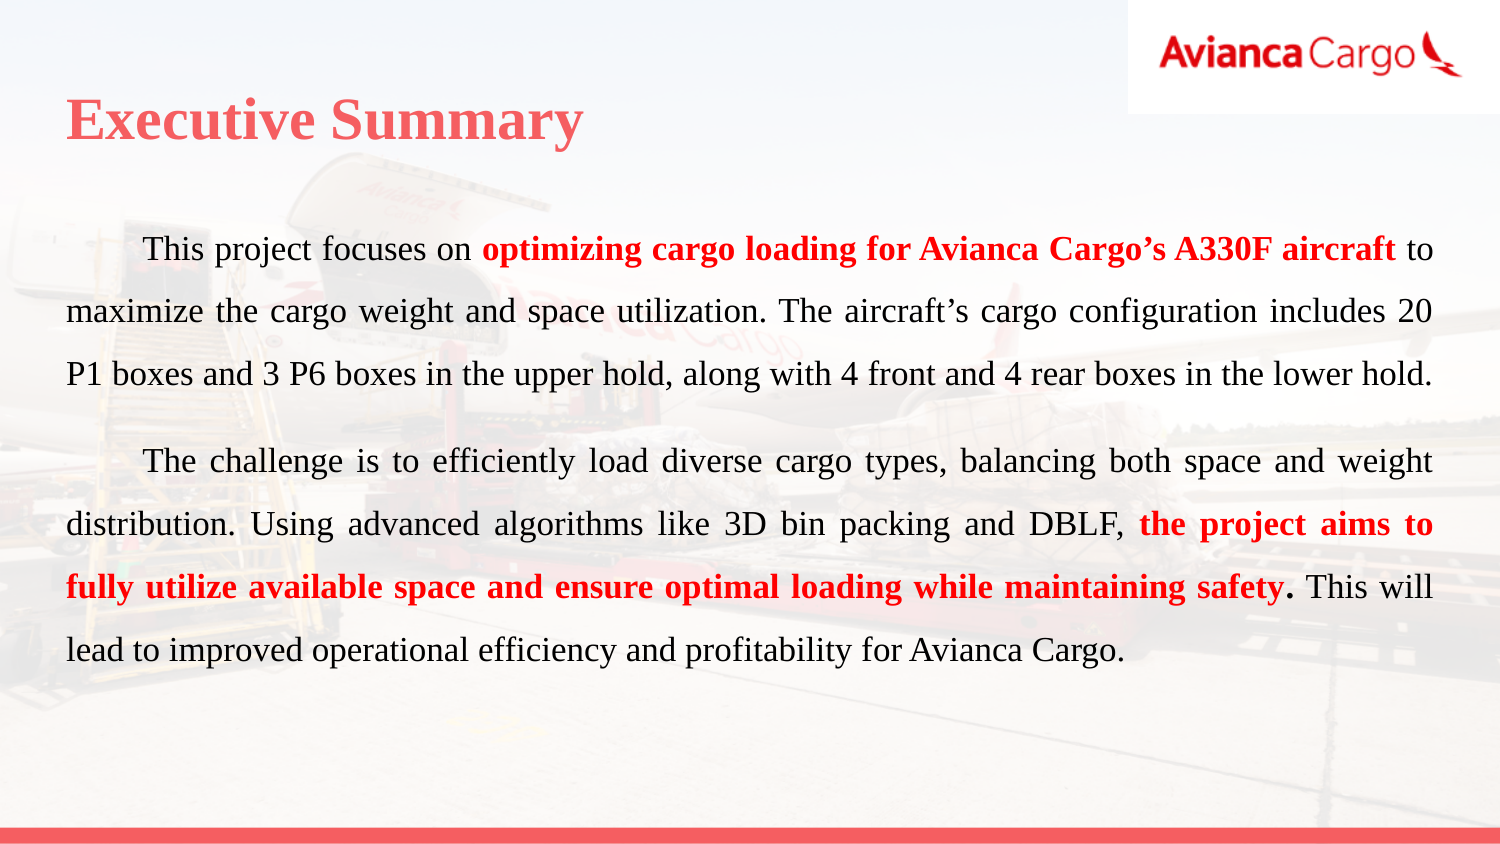

# Executive Summary
This project focuses on optimizing cargo loading for Avianca Cargo’s A330F aircraft to maximize the cargo weight and space utilization. The aircraft’s cargo configuration includes 20 P1 boxes and 3 P6 boxes in the upper hold, along with 4 front and 4 rear boxes in the lower hold.
The challenge is to efficiently load diverse cargo types, balancing both space and weight distribution. Using advanced algorithms like 3D bin packing and DBLF, the project aims to fully utilize available space and ensure optimal loading while maintaining safety. This will lead to improved operational efficiency and profitability for Avianca Cargo.